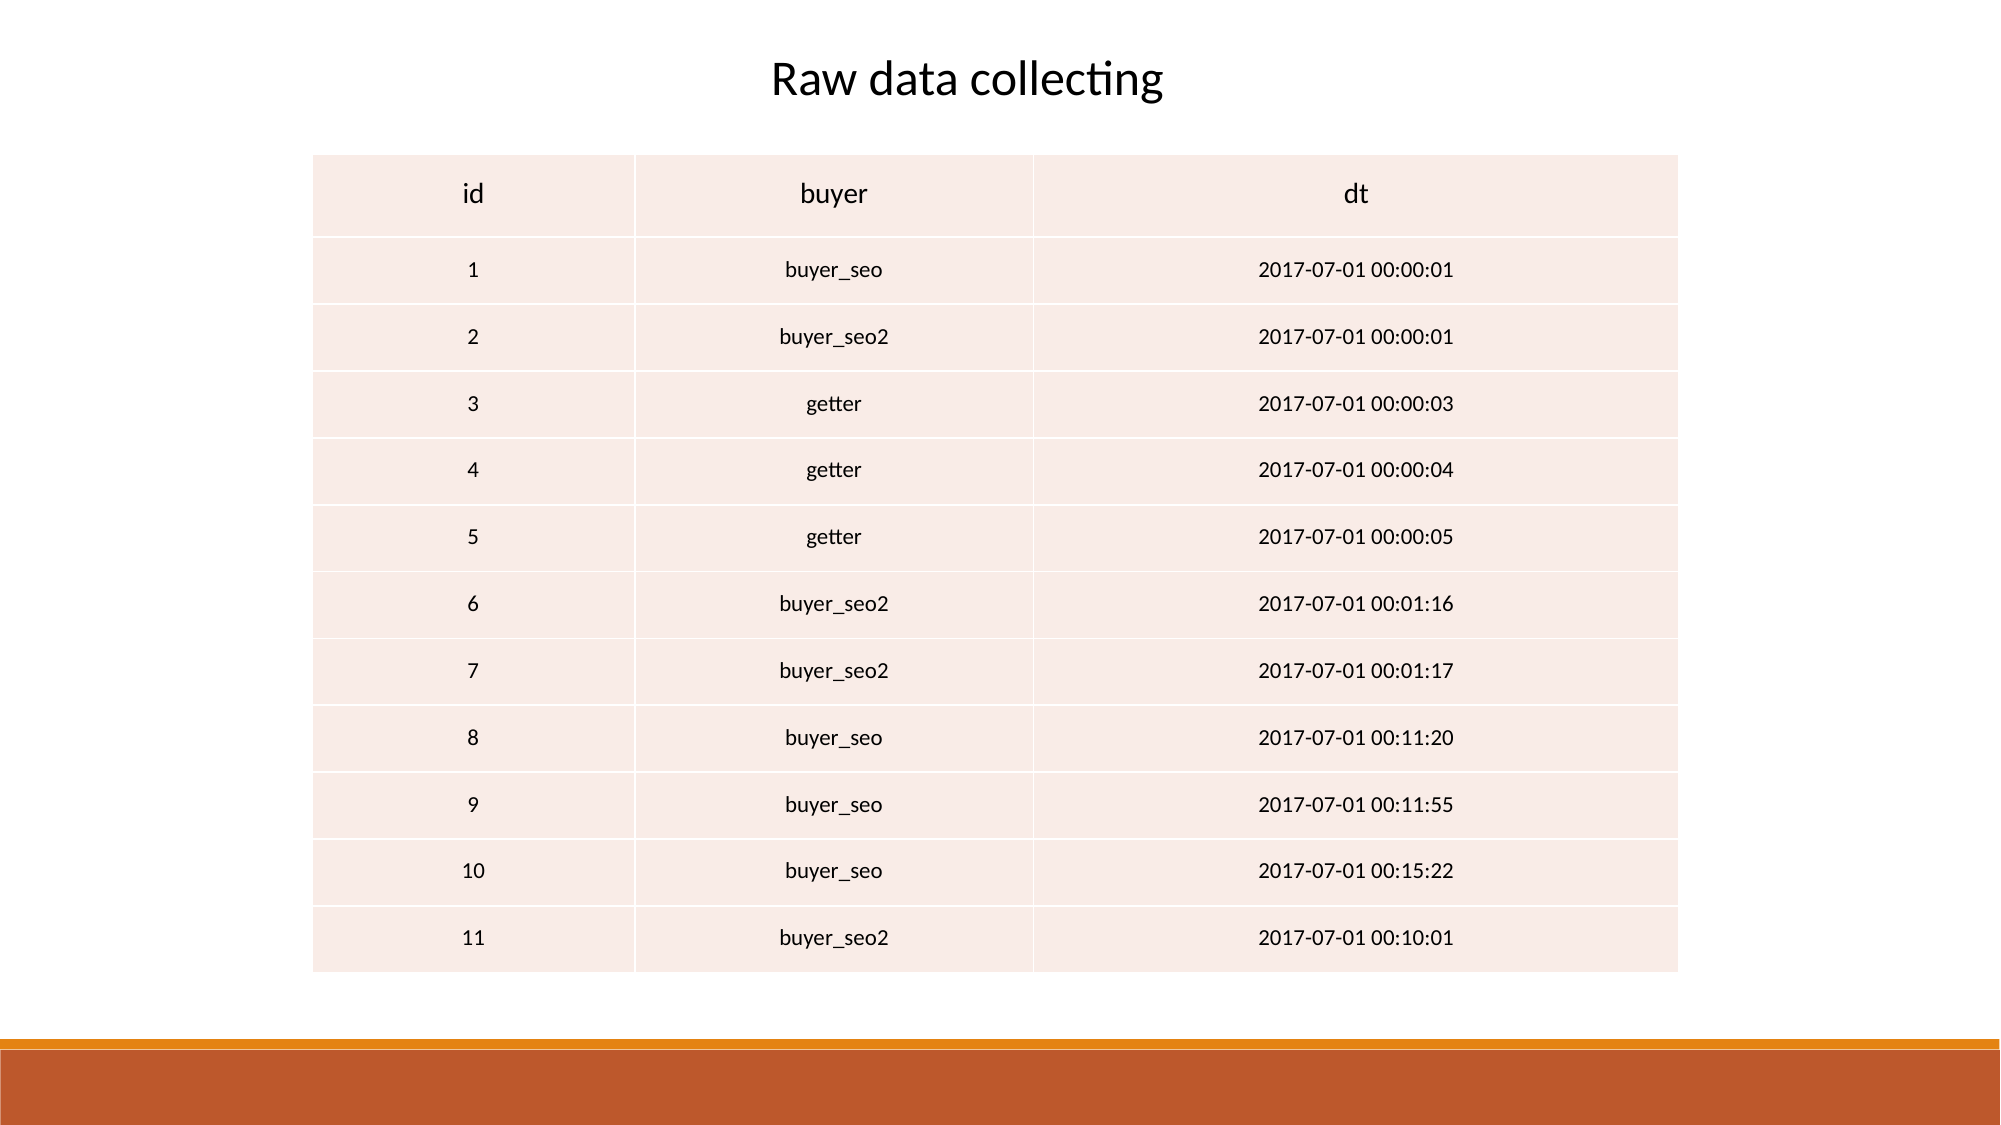

Raw data collecting
| id | buyer | dt |
| --- | --- | --- |
| 1 | buyer\_seo | 2017-07-01 00:00:01 |
| 2 | buyer\_seo2 | 2017-07-01 00:00:01 |
| 3 | getter | 2017-07-01 00:00:03 |
| 4 | getter | 2017-07-01 00:00:04 |
| 5 | getter | 2017-07-01 00:00:05 |
| 6 | buyer\_seo2 | 2017-07-01 00:01:16 |
| 7 | buyer\_seo2 | 2017-07-01 00:01:17 |
| 8 | buyer\_seo | 2017-07-01 00:11:20 |
| 9 | buyer\_seo | 2017-07-01 00:11:55 |
| 10 | buyer\_seo | 2017-07-01 00:15:22 |
| 11 | buyer\_seo2 | 2017-07-01 00:10:01 |